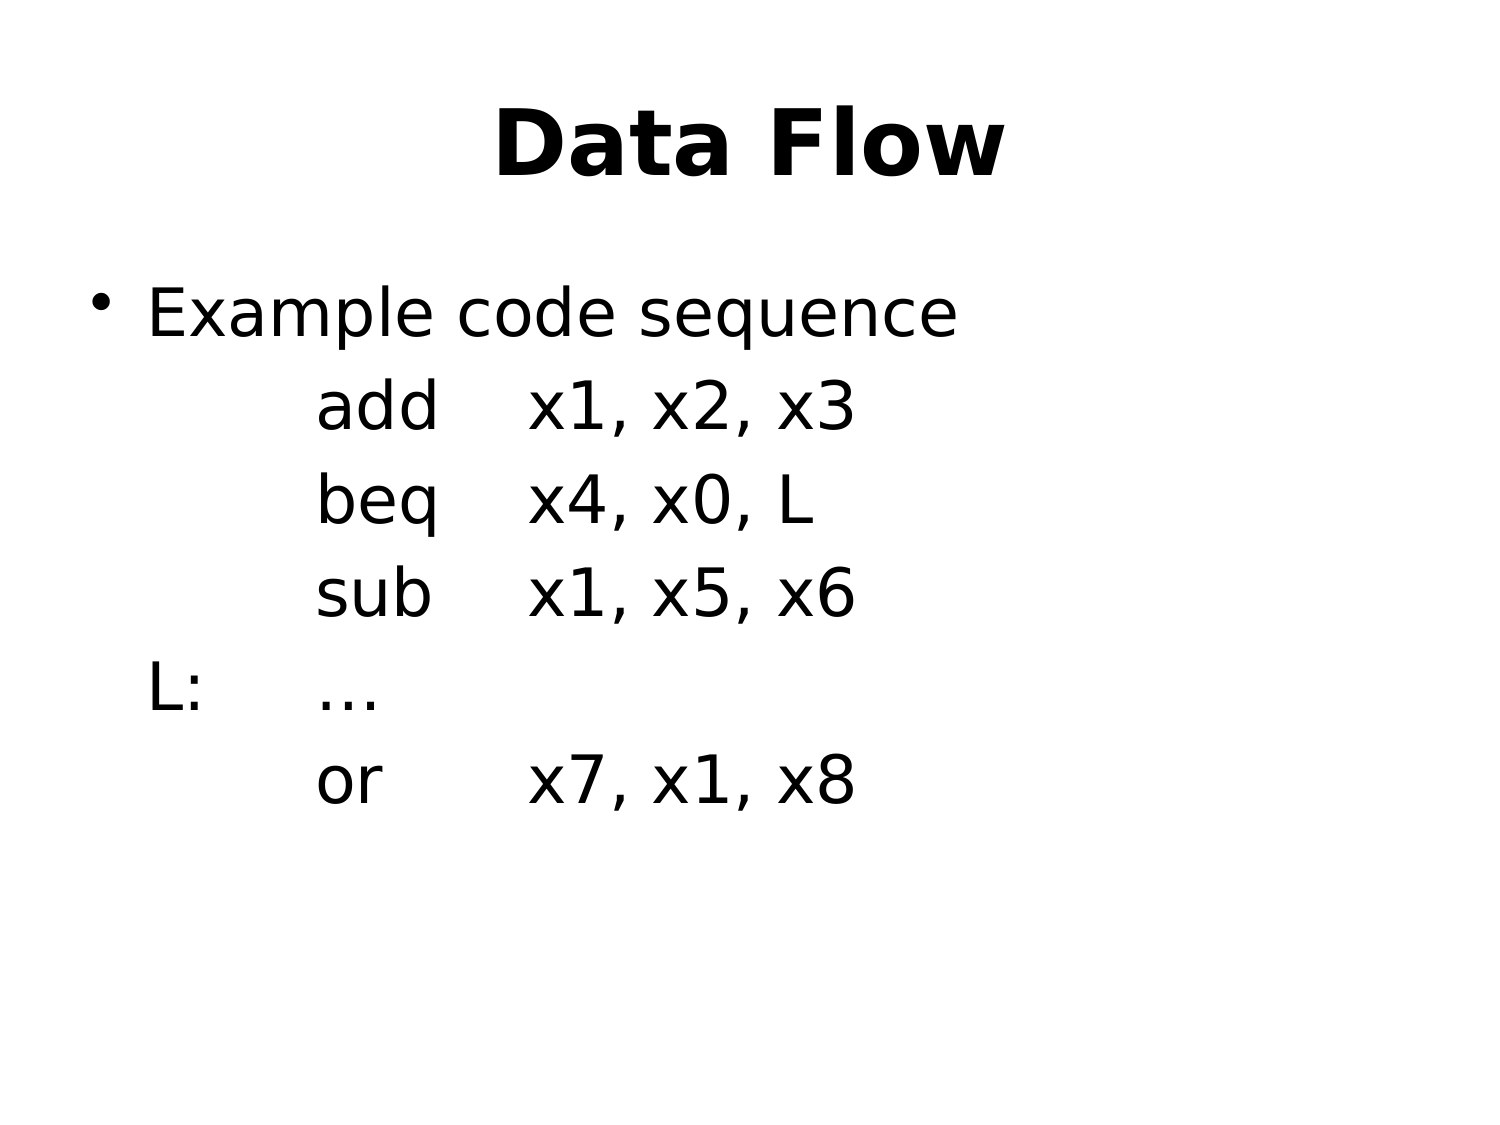

# Data Flow

x1, x2, x3
x4, x0, L
x1, x5, x6

x7, x1, x8

Example code sequence

	L:

add
beq
sub
…
or